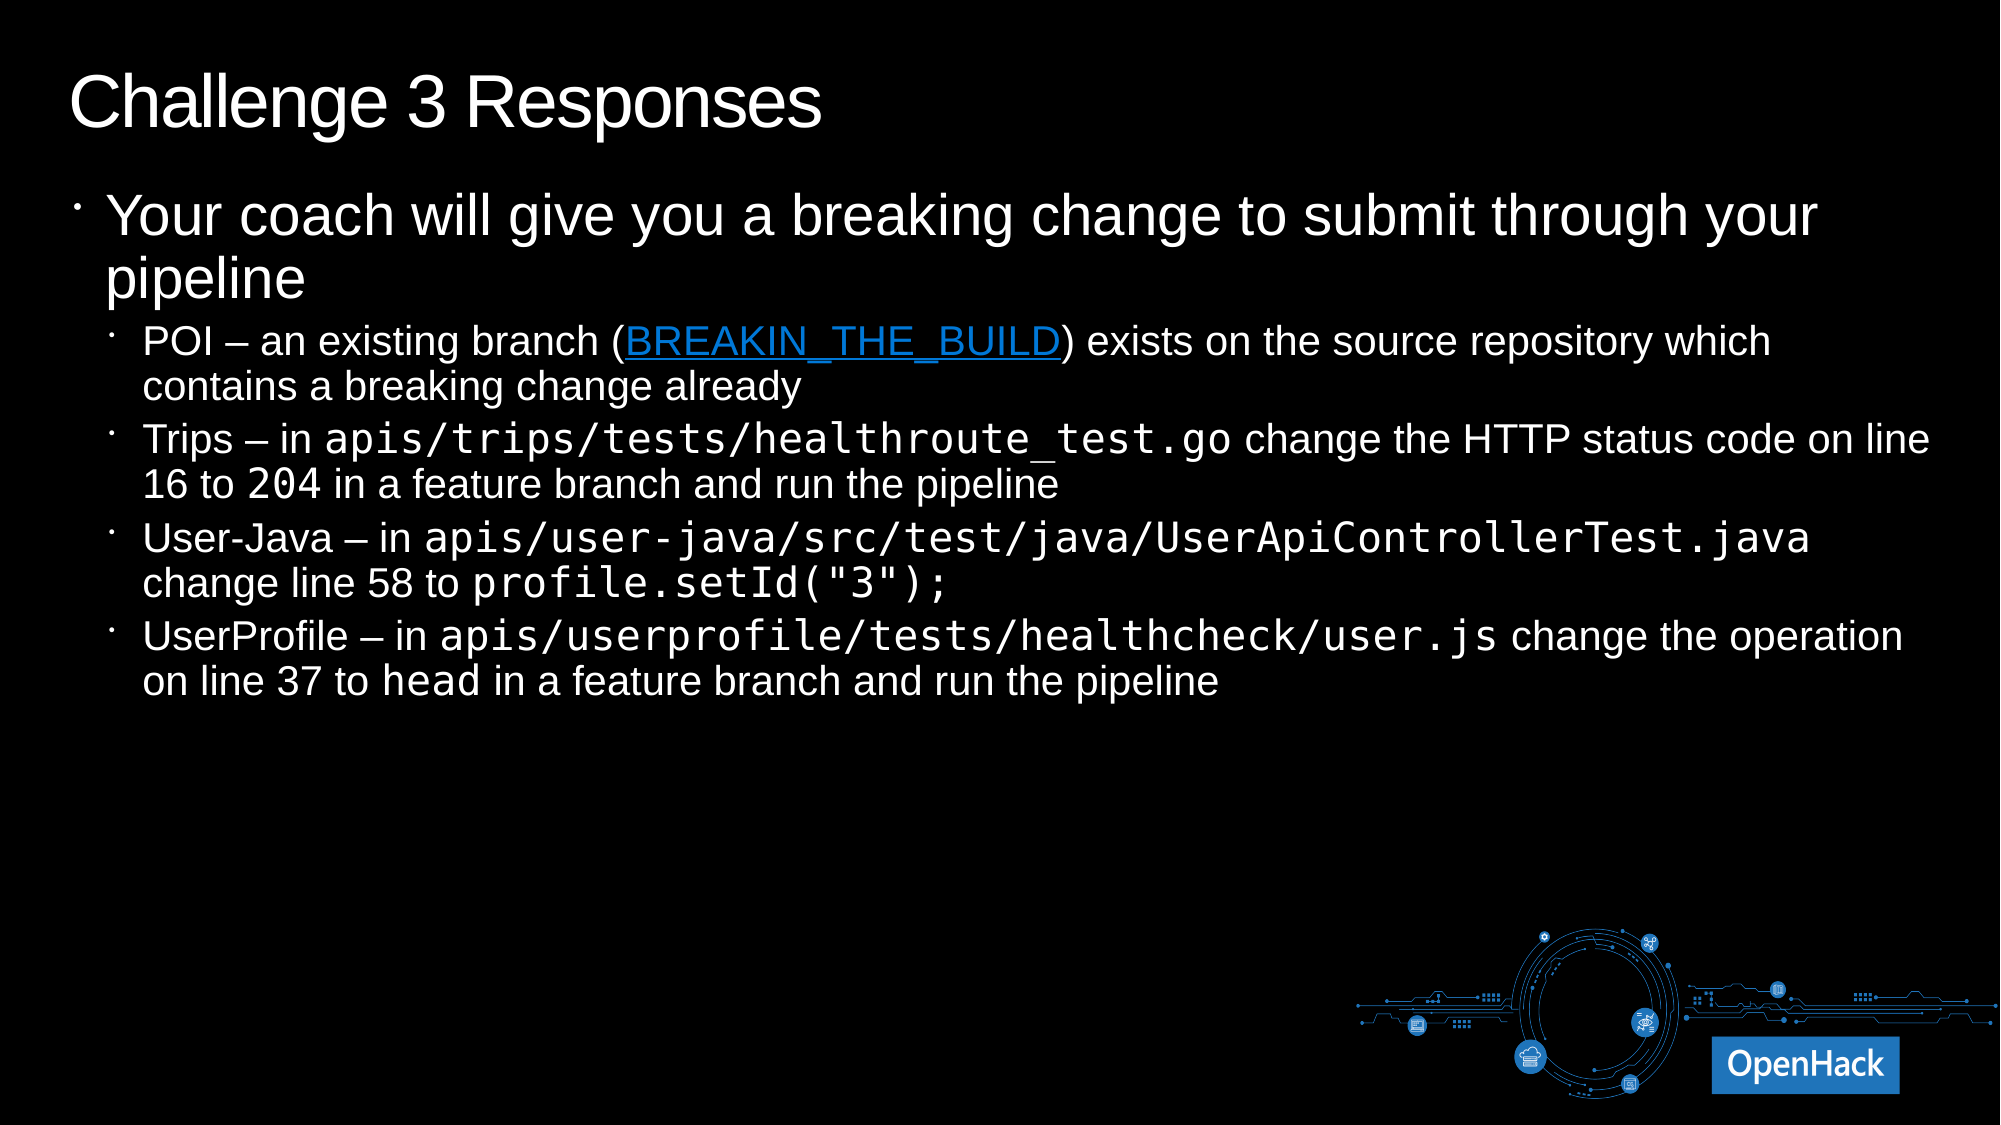

# Challenge 3 Responses
Your coach will give you a breaking change to submit through your pipeline
POI – an existing branch (BREAKIN_THE_BUILD) exists on the source repository which contains a breaking change already
Trips – in apis/trips/tests/healthroute_test.go change the HTTP status code on line 16 to 204 in a feature branch and run the pipeline
User-Java – in apis/user-java/src/test/java/UserApiControllerTest.java change line 58 to profile.setId("3");
UserProfile – in apis/userprofile/tests/healthcheck/user.js change the operation on line 37 to head in a feature branch and run the pipeline